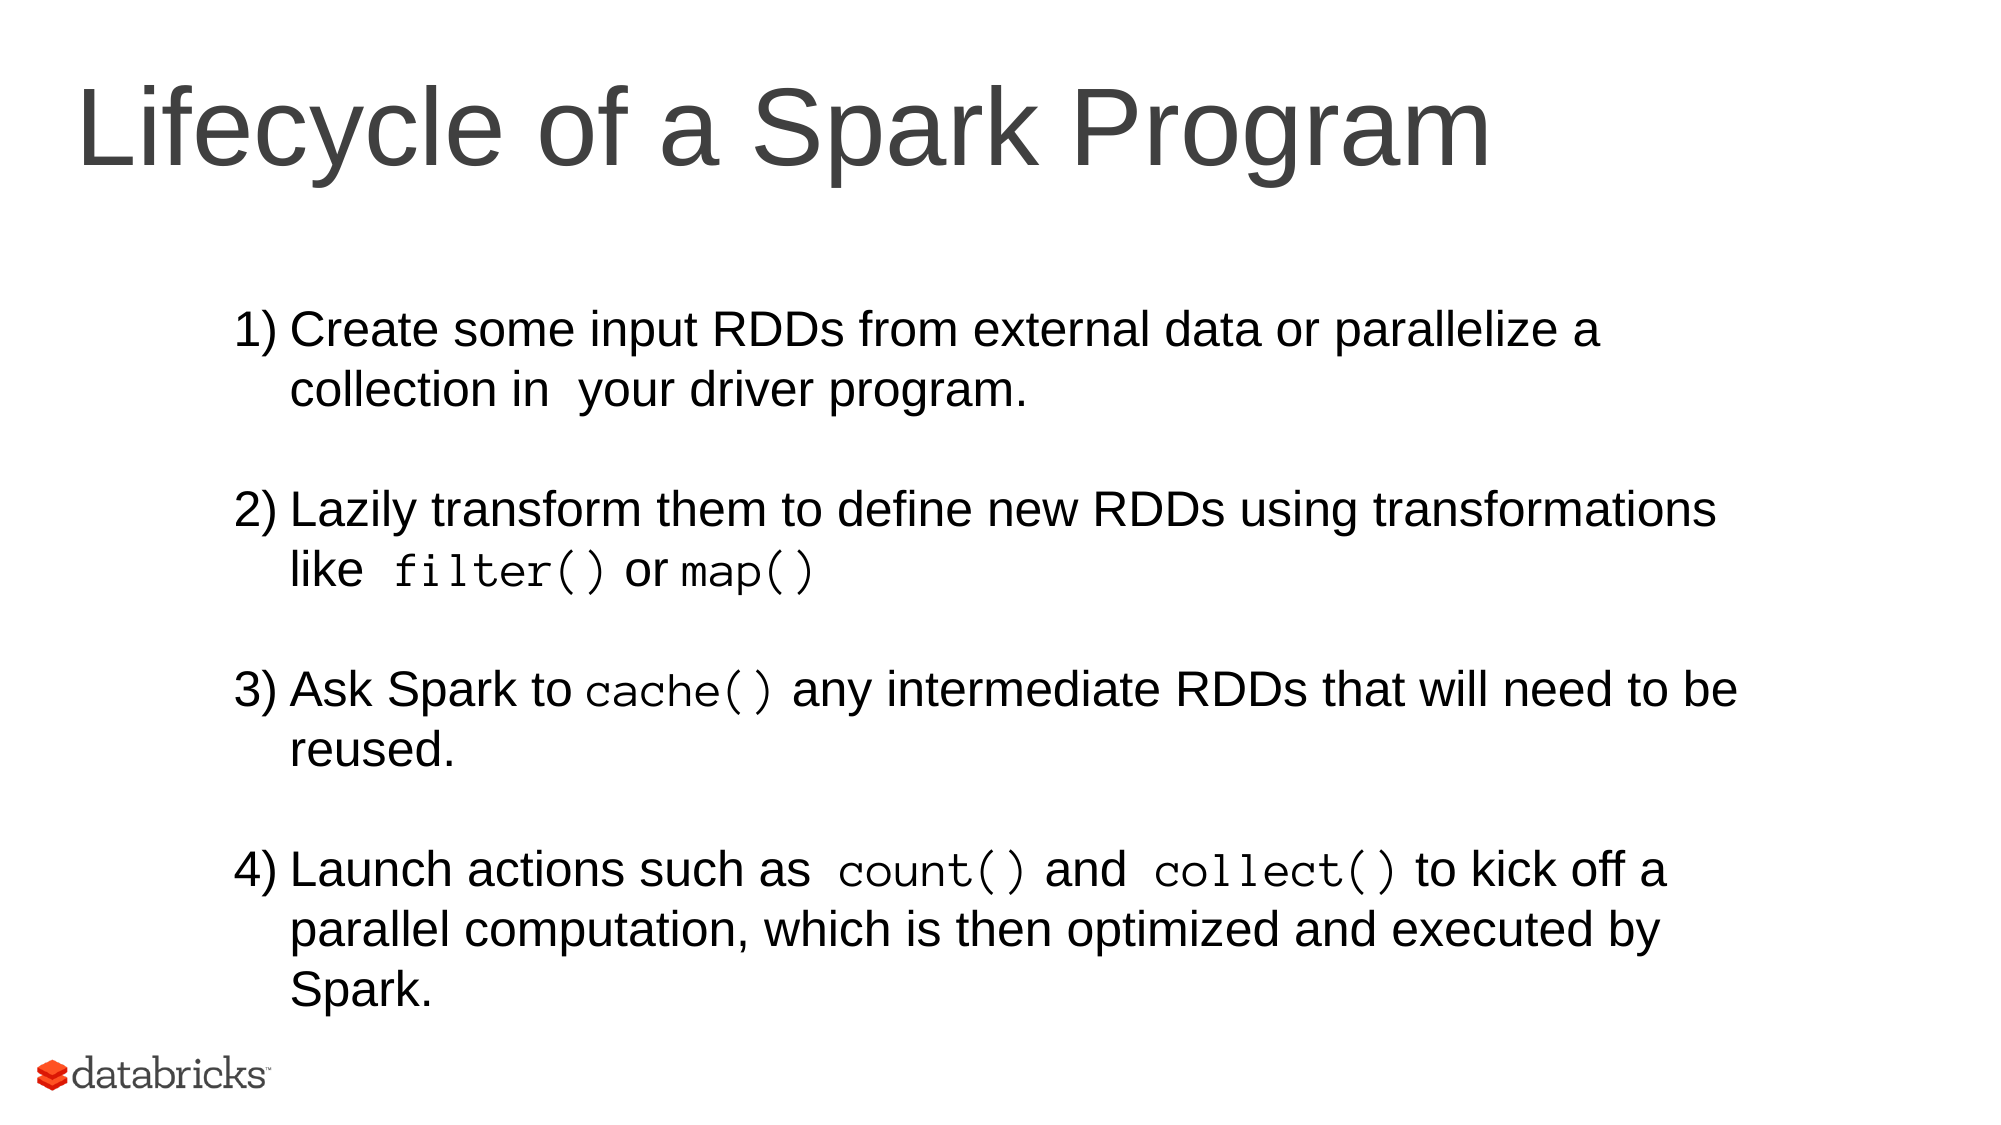

# Lifecycle of a Spark Program
Create some input RDDs from external data or parallelize a collection in  your driver program.

Lazily transform them to define new RDDs using transformations like  filter() or map()

Ask Spark to cache() any intermediate RDDs that will need to be reused.

Launch actions such as  count() and  collect() to kick off a parallel computation, which is then optimized and executed by Spark.